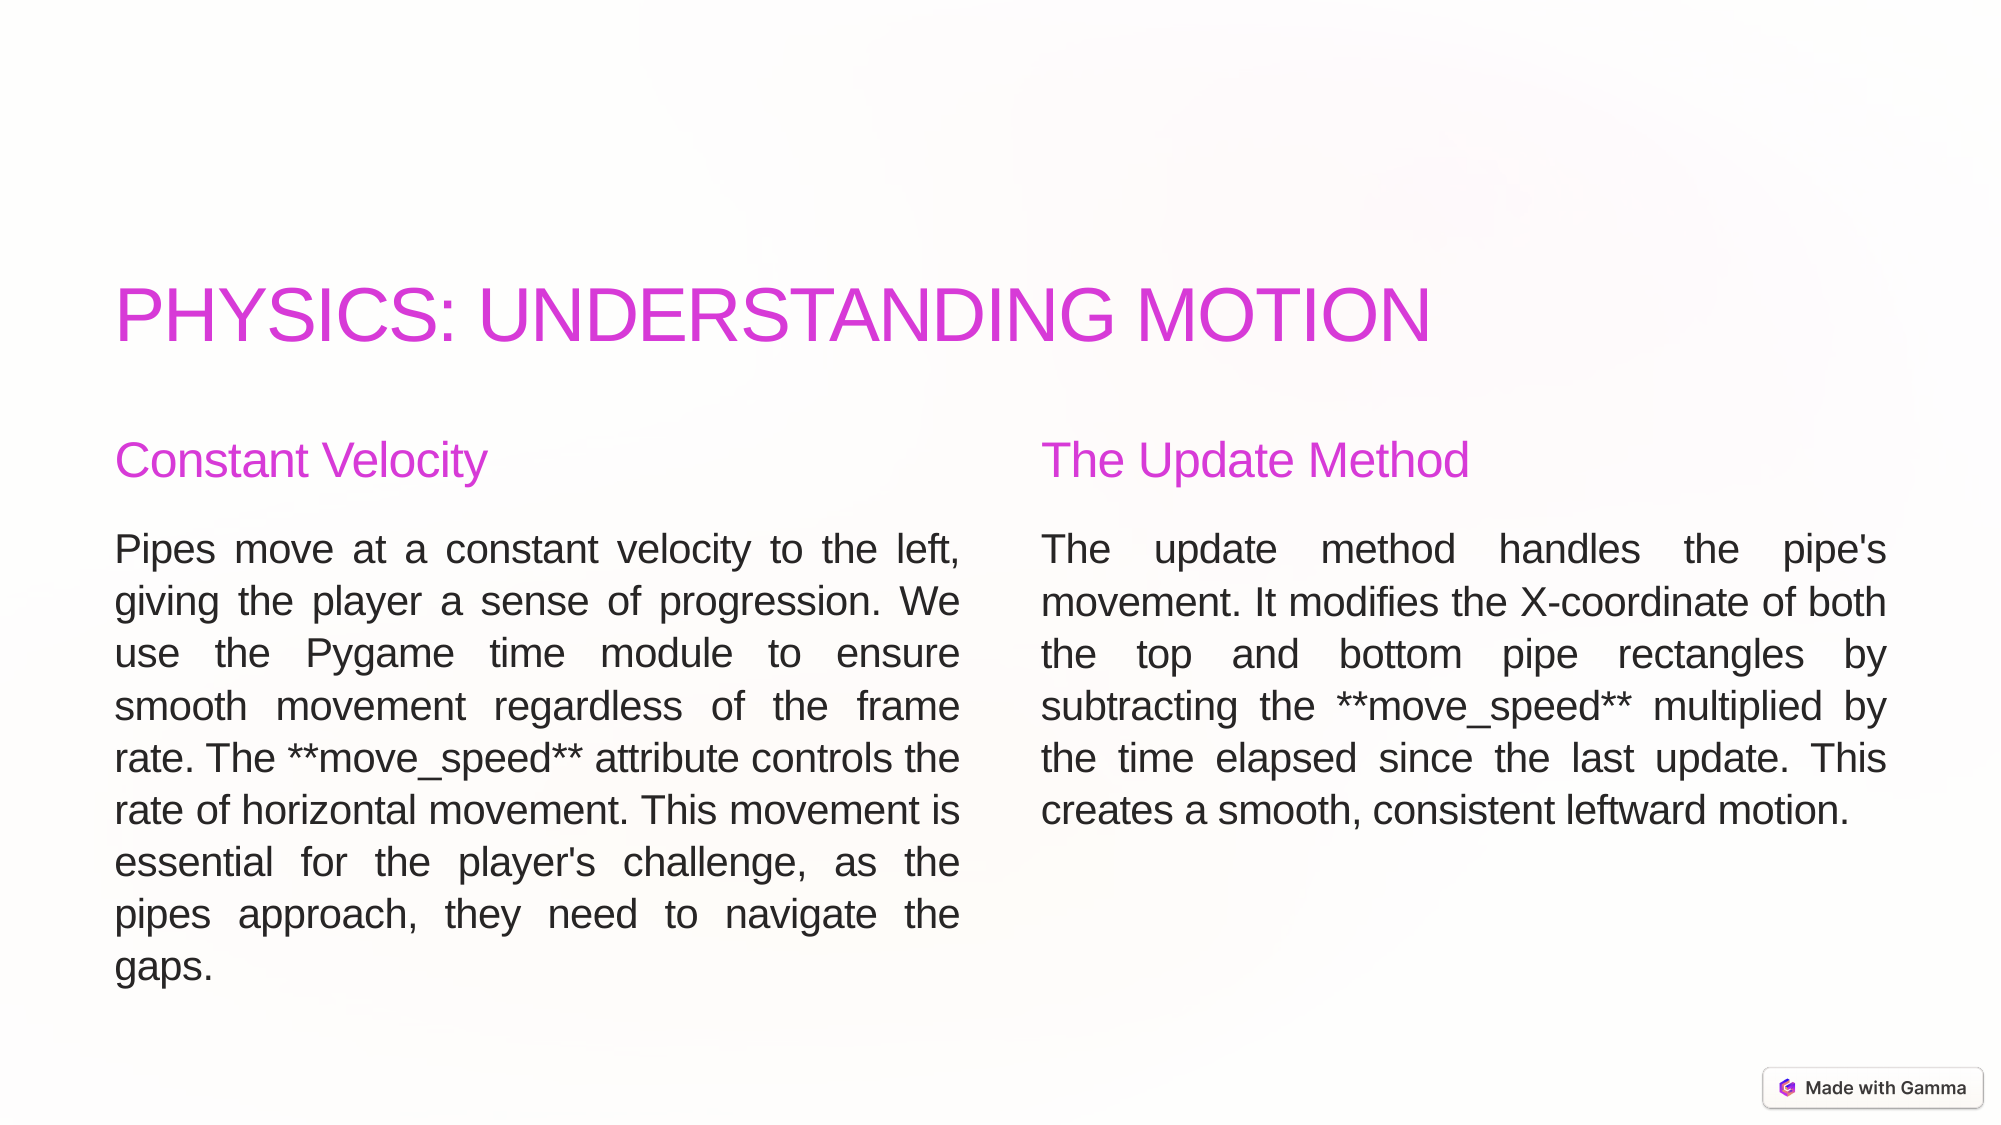

PHYSICS: UNDERSTANDING MOTION
Constant Velocity
The Update Method
Pipes move at a constant velocity to the left, giving the player a sense of progression. We use the Pygame time module to ensure smooth movement regardless of the frame rate. The **move_speed** attribute controls the rate of horizontal movement. This movement is essential for the player's challenge, as the pipes approach, they need to navigate the gaps.
The update method handles the pipe's movement. It modifies the X-coordinate of both the top and bottom pipe rectangles by subtracting the **move_speed** multiplied by the time elapsed since the last update. This creates a smooth, consistent leftward motion.